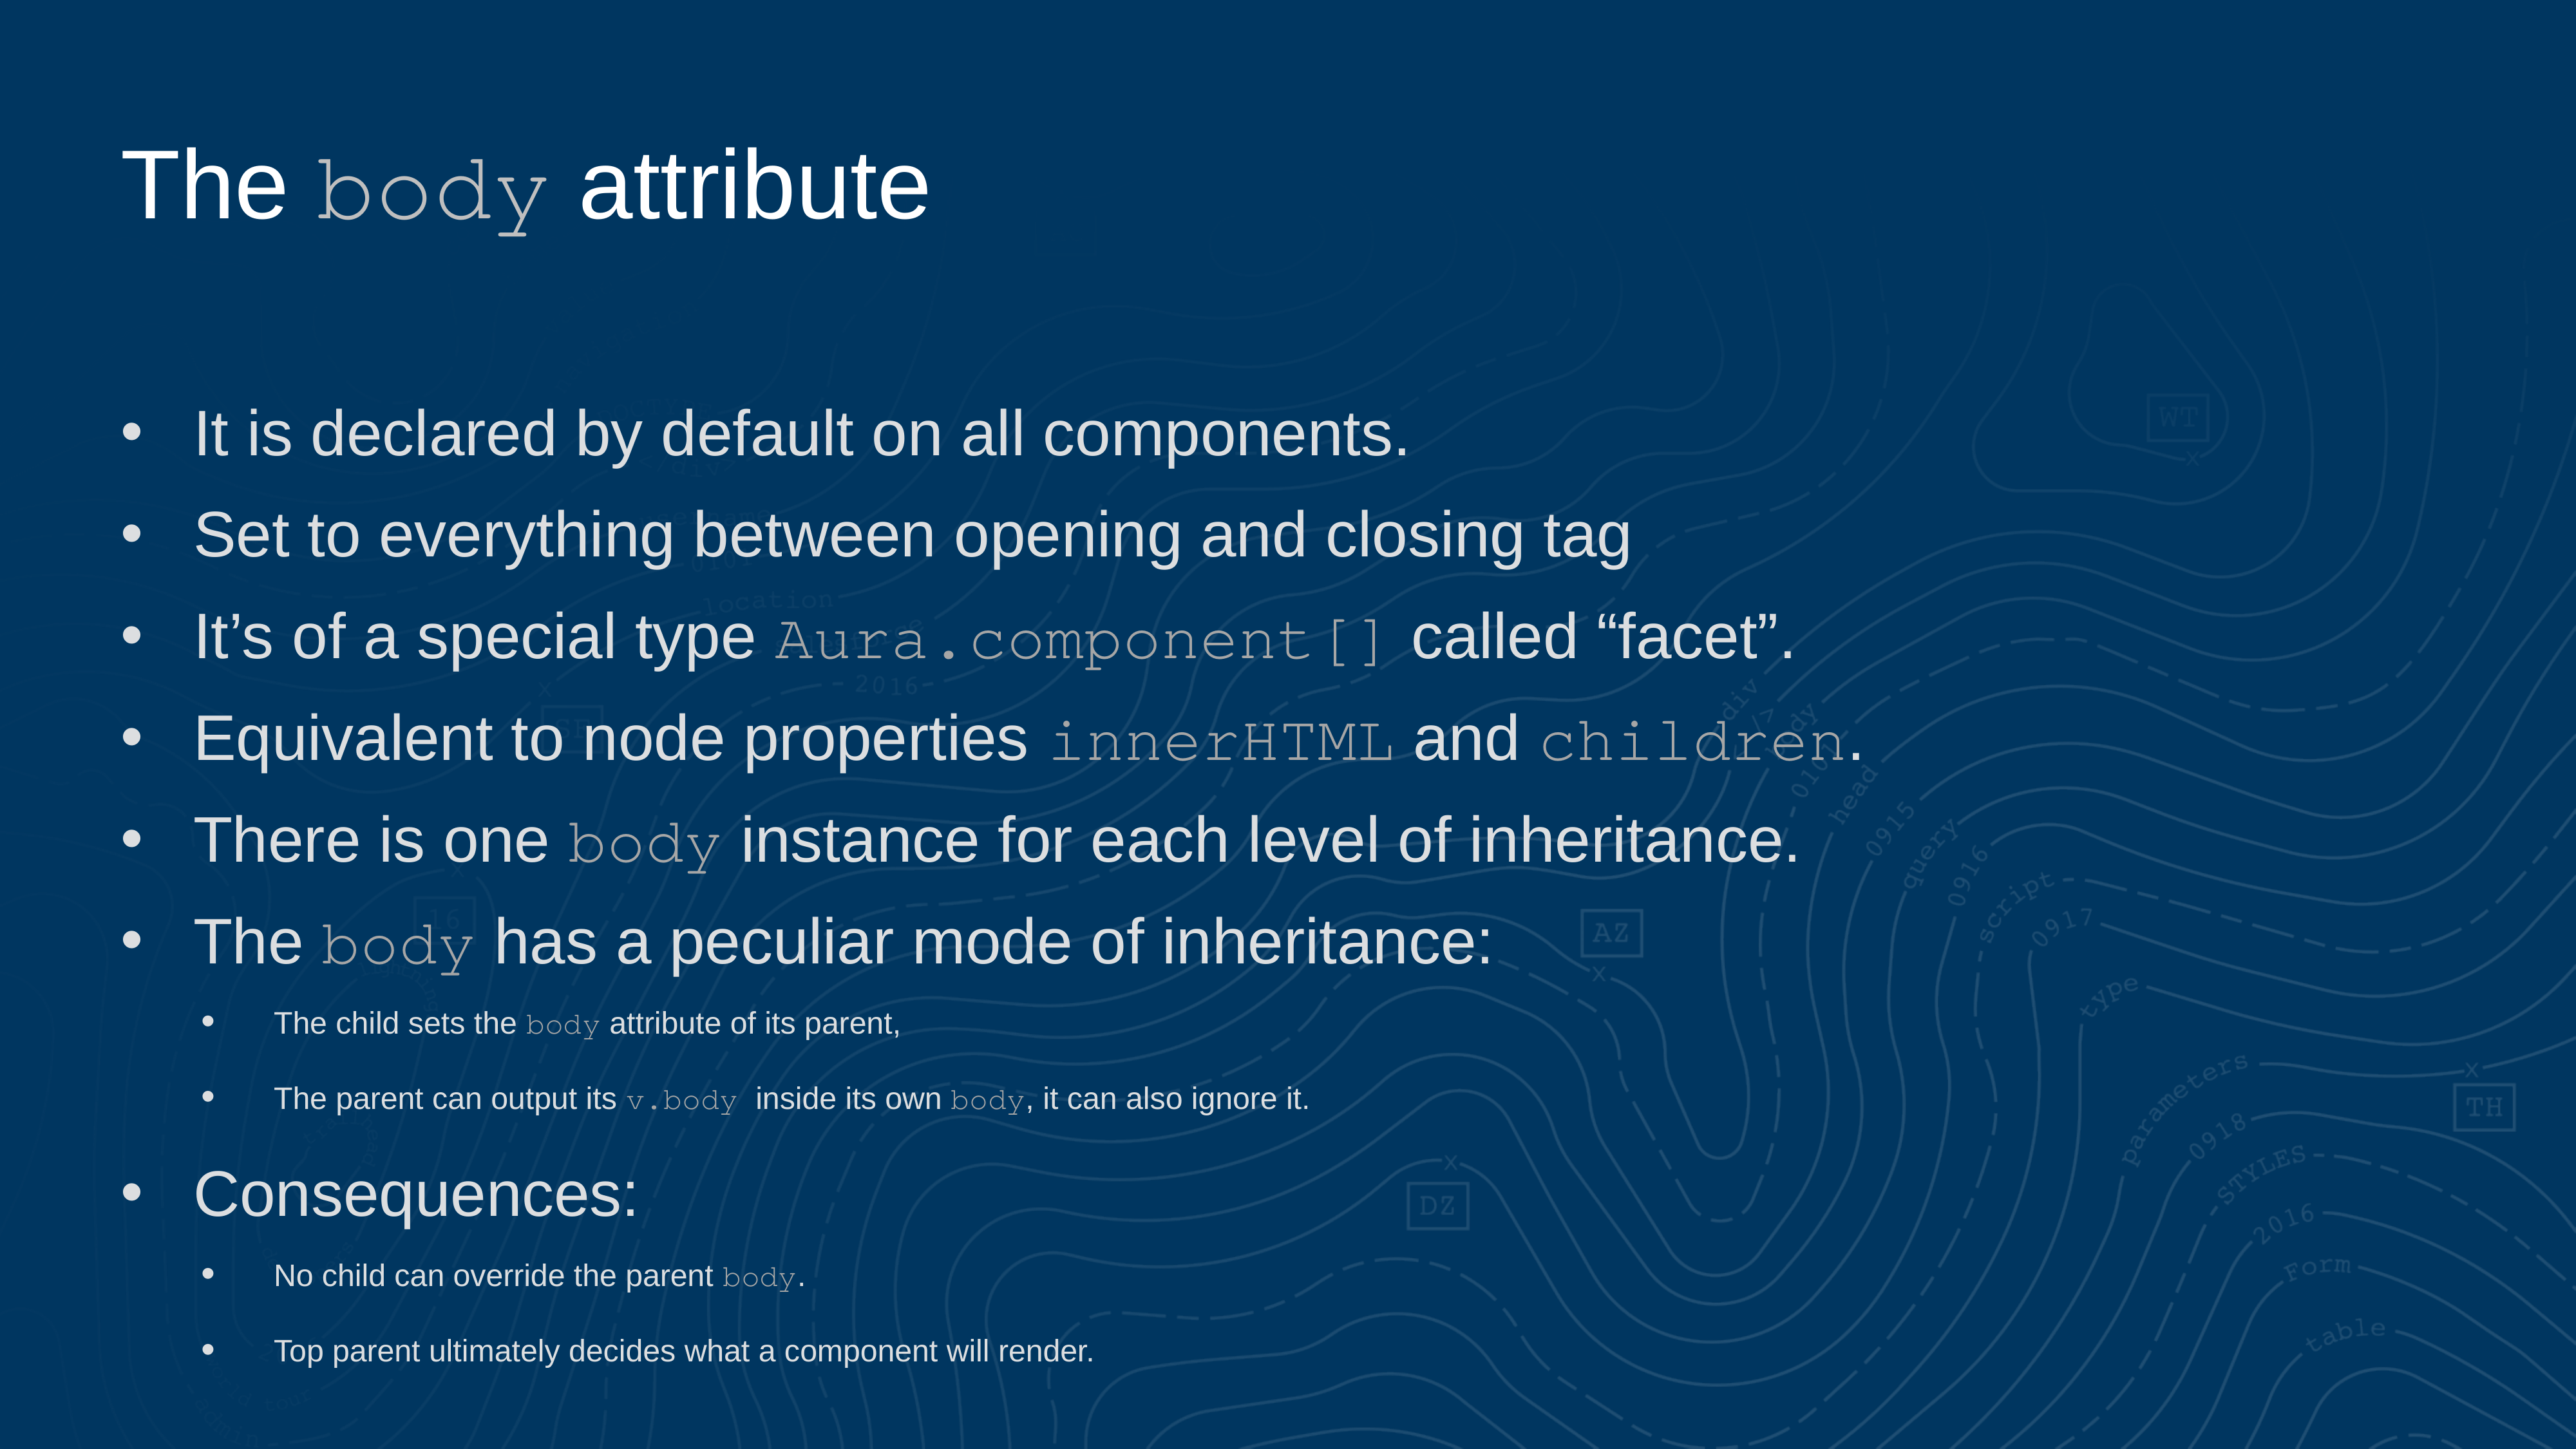

# The body attribute
It is declared by default on all components.
Set to everything between opening and closing tag
It’s of a special type Aura.component[] called “facet”.
Equivalent to node properties innerHTML and children.
There is one body instance for each level of inheritance.
The body has a peculiar mode of inheritance:
The child sets the body attribute of its parent,
The parent can output its v.body  inside its own body, it can also ignore it.
Consequences:
No child can override the parent body.
Top parent ultimately decides what a component will render.